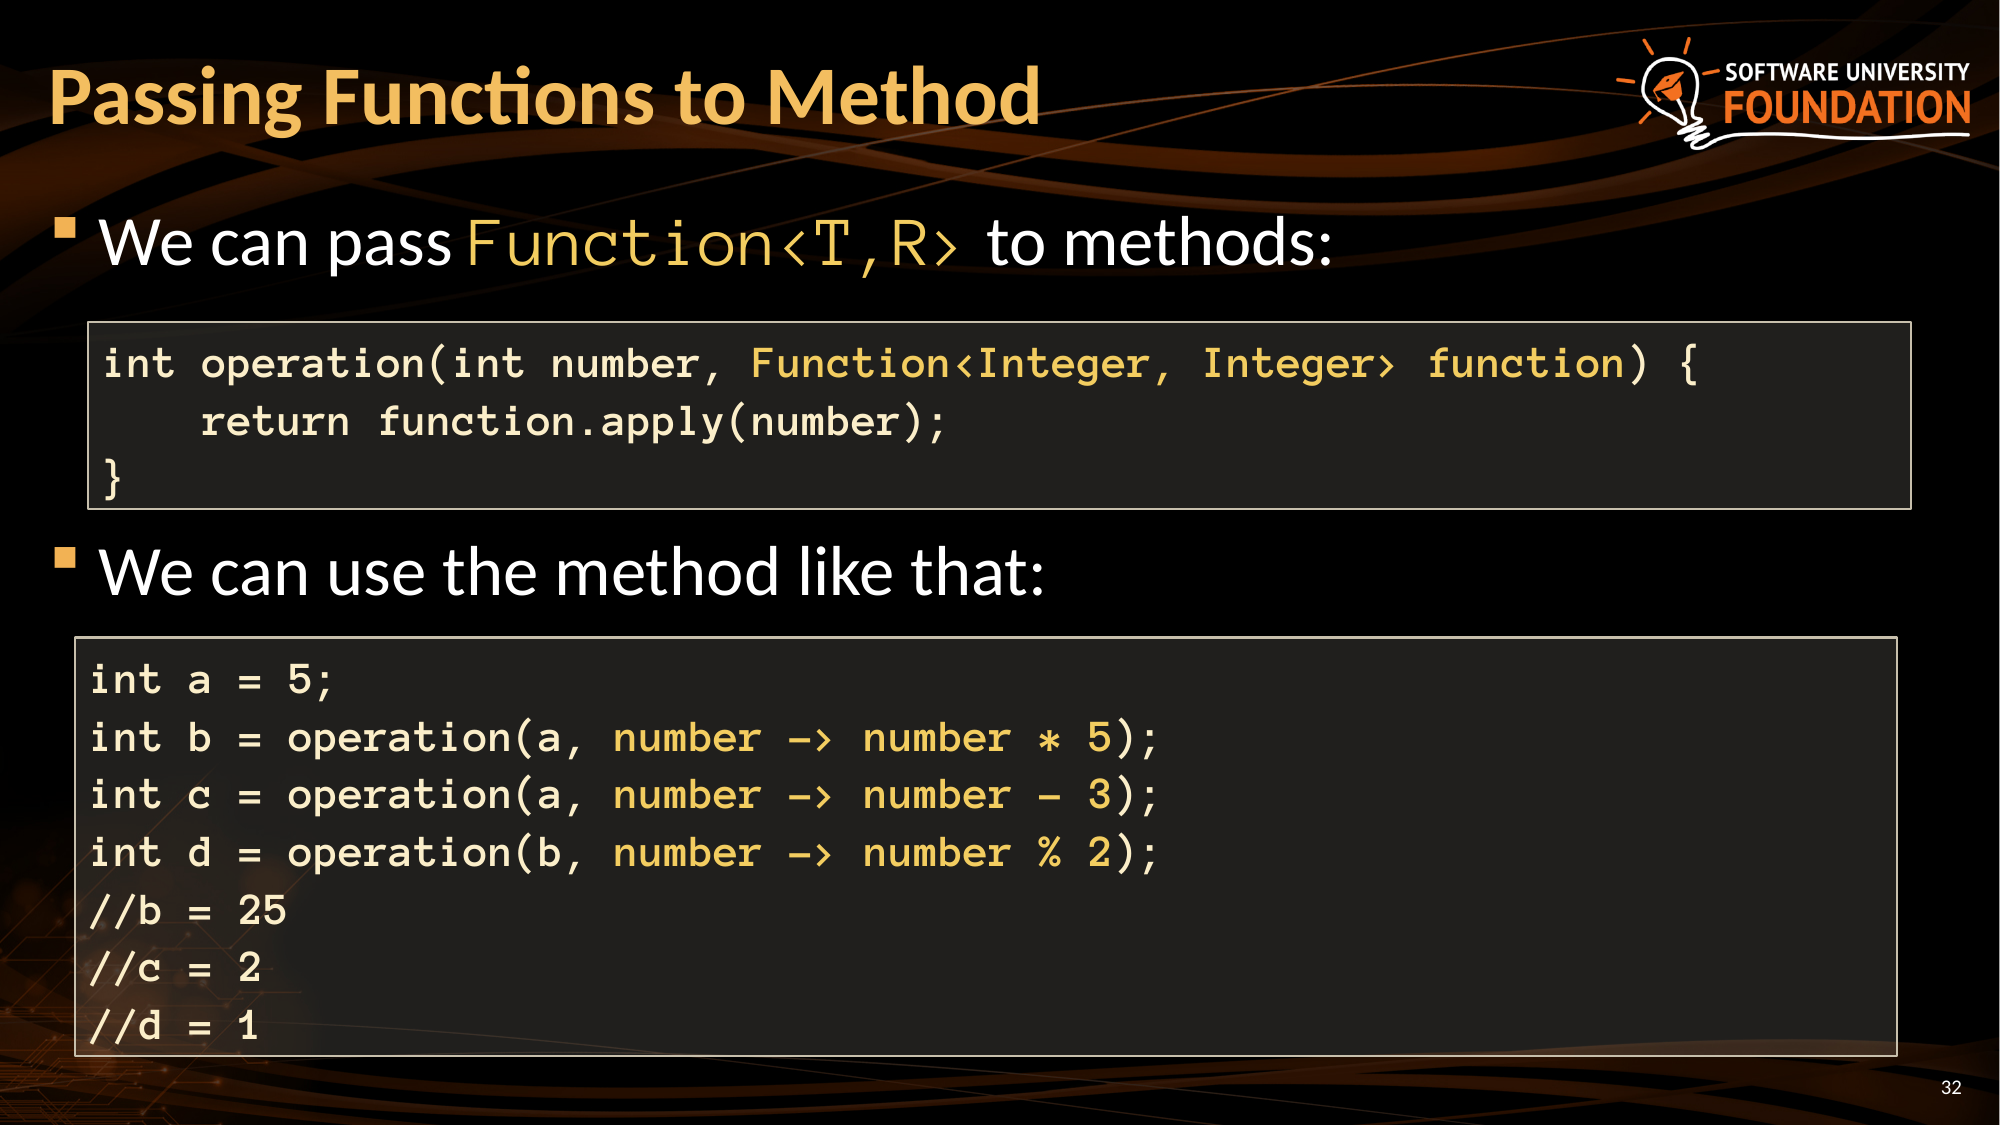

# Passing Functions to Method
We can pass Function<T,R> to methods:

We can use the method like that:
int operation(int number, Function<Integer, Integer> function) {
    return function.apply(number);
}
int a = 5;
int b = operation(a, number -> number * 5);
int c = operation(a, number -> number - 3);
int d = operation(b, number -> number % 2);
//b = 25
//c = 2
//d = 1
32